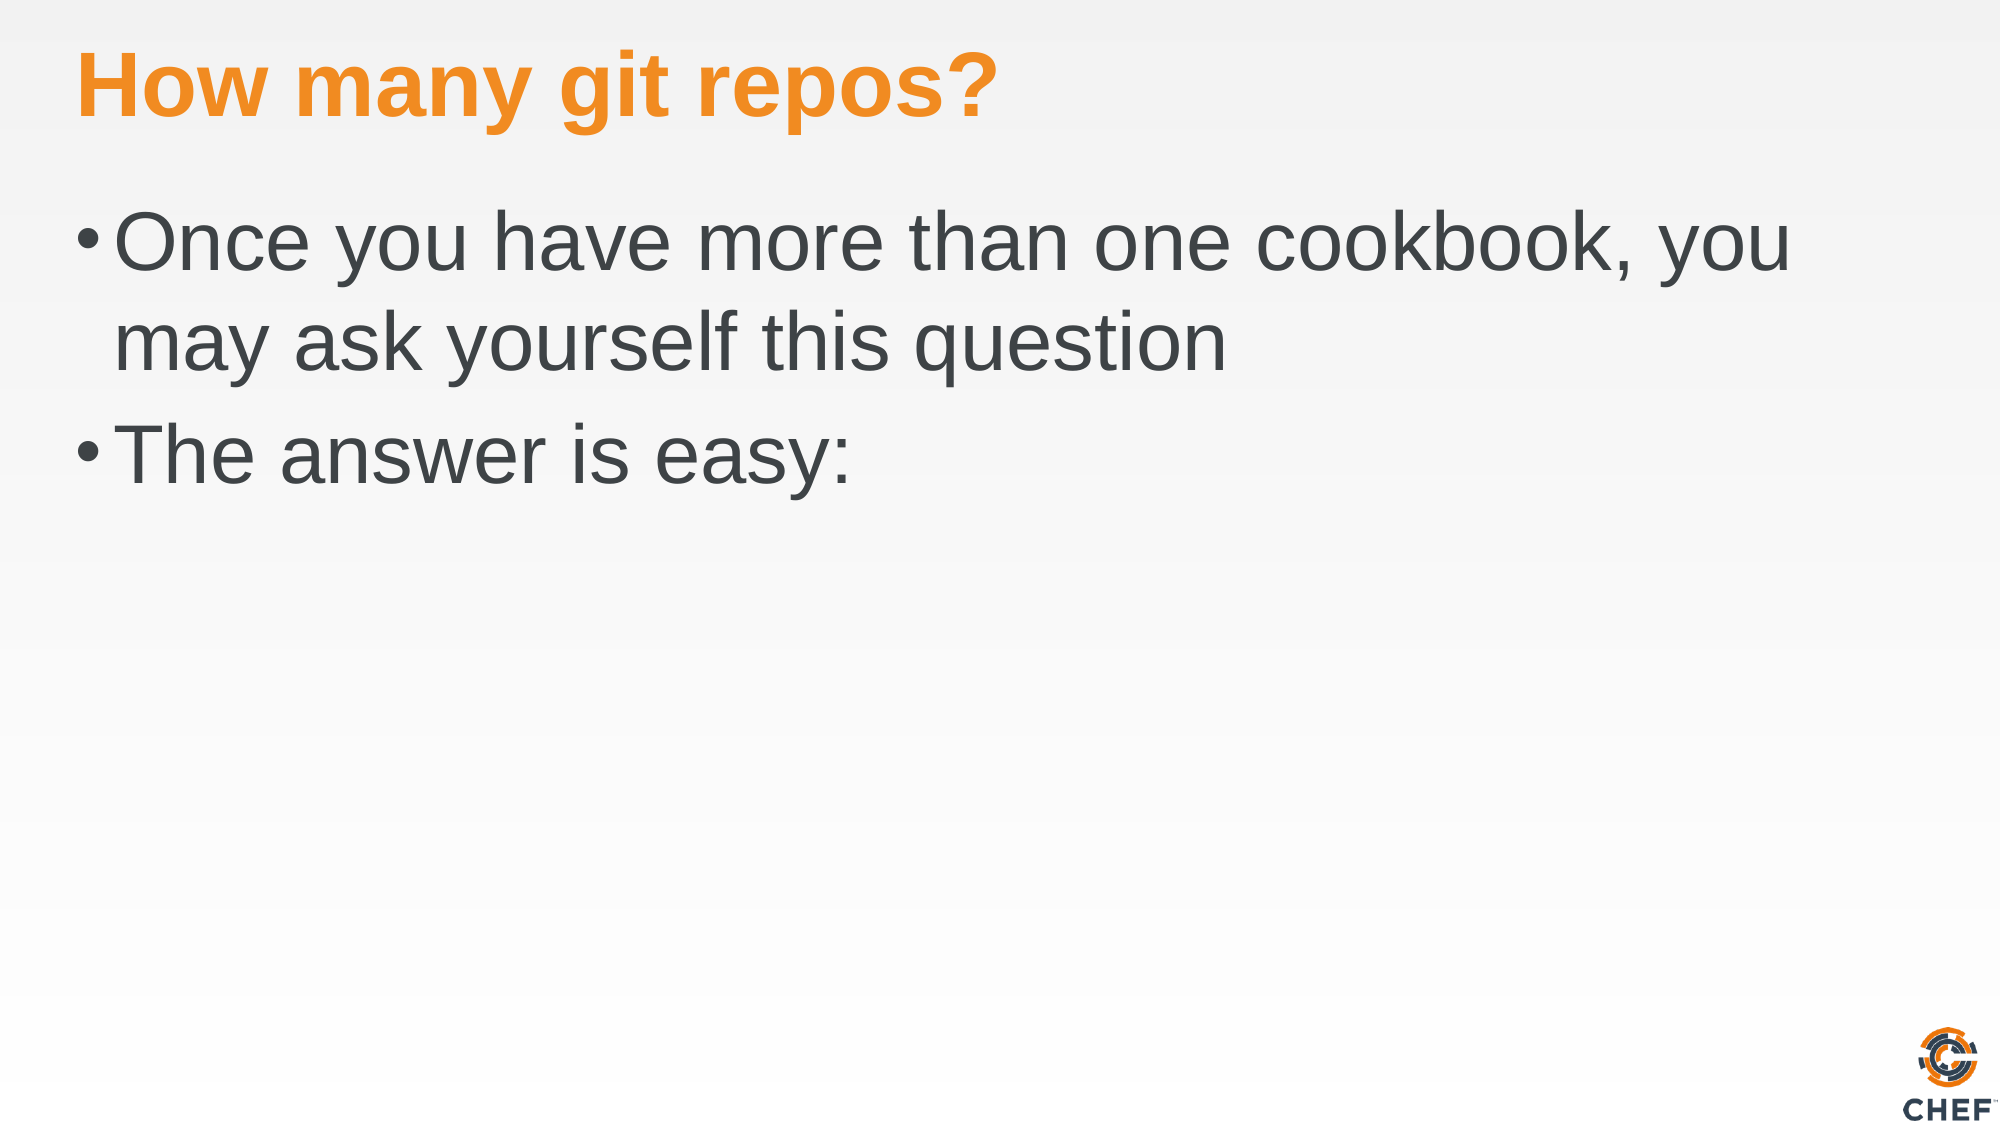

# How many git repos?
Once you have more than one cookbook, you may ask yourself this question
The answer is easy: